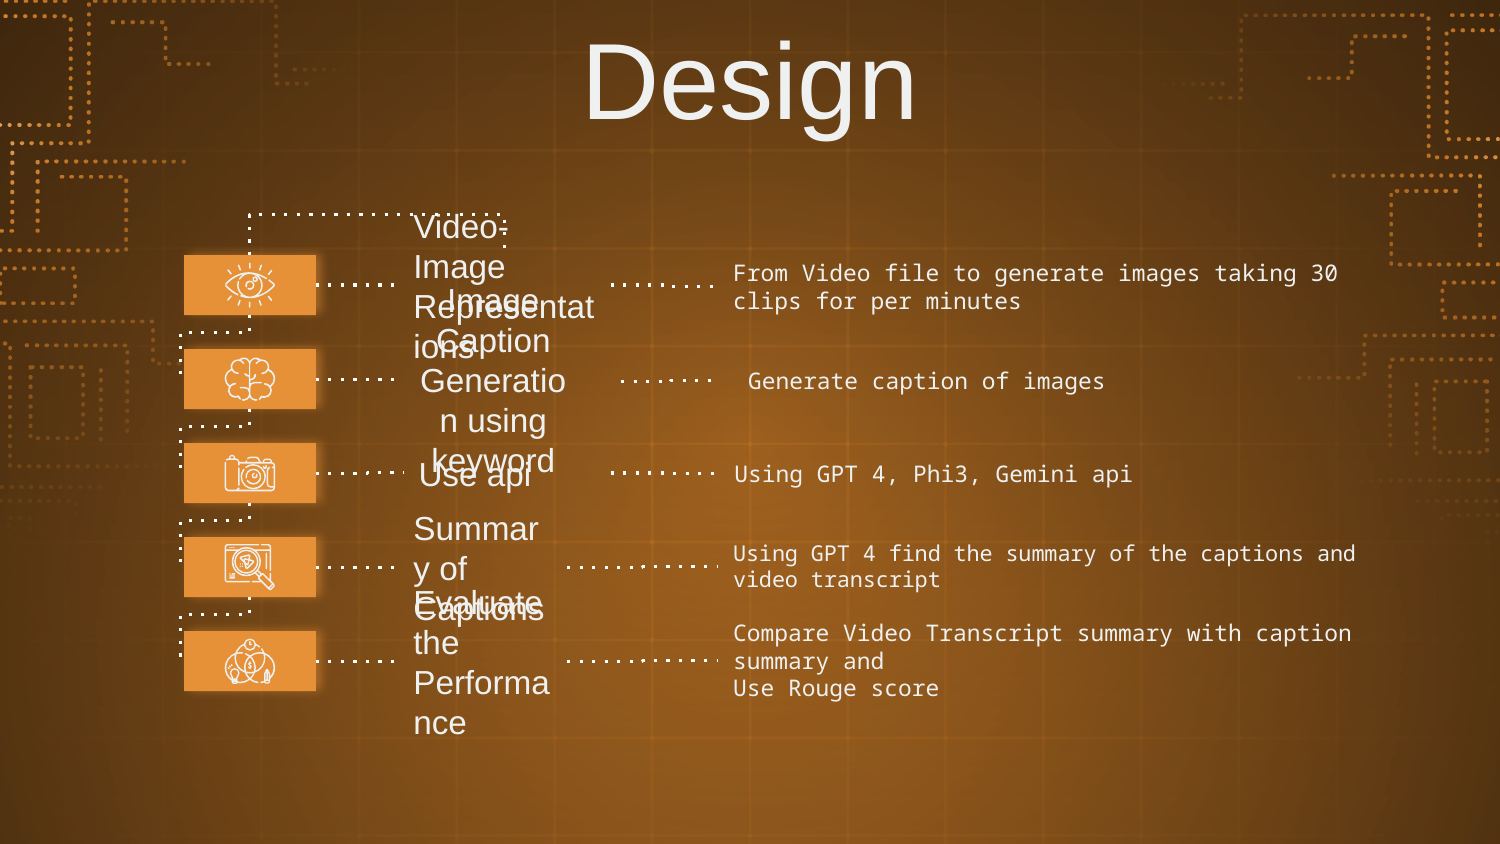

# Design

Video-Image
Representations
From Video file to generate images taking 30 clips for per minutes

Image Caption Generation using keyword
 Generate caption of images

Use api

Using GPT 4, Phi3, Gemini api

Using GPT 4 find the summary of the captions and video transcript

Summary of Captions

Compare Video Transcript summary with caption summary and
Use Rouge score

Evaluate the Performance